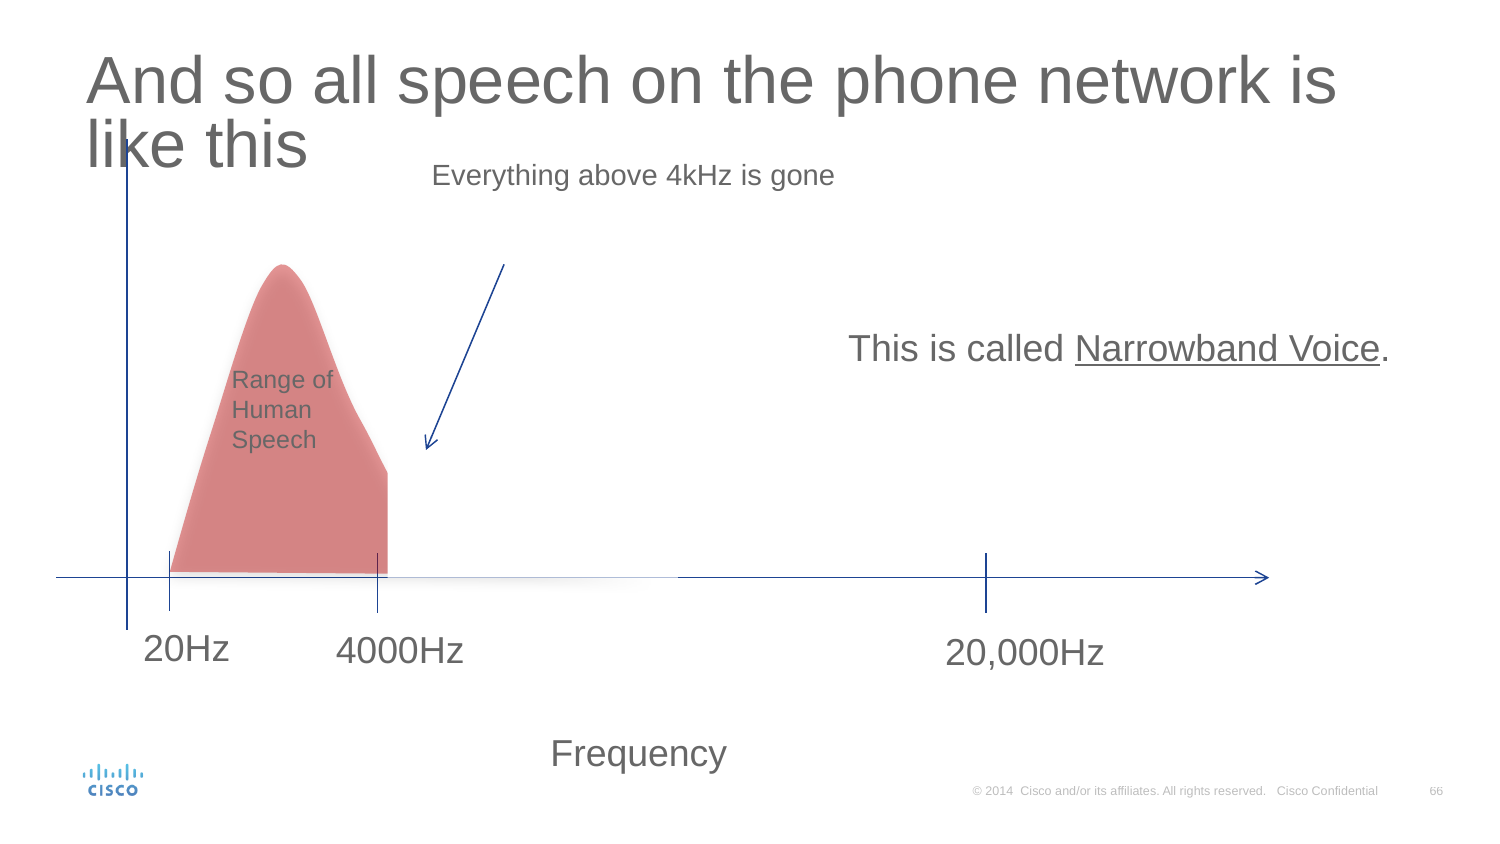

# And so all speech on the phone network is like this
Everything above 4kHz is gone

This is called Narrowband Voice.
Range of Human Speech

20Hz
4000Hz
20,000Hz
Frequency